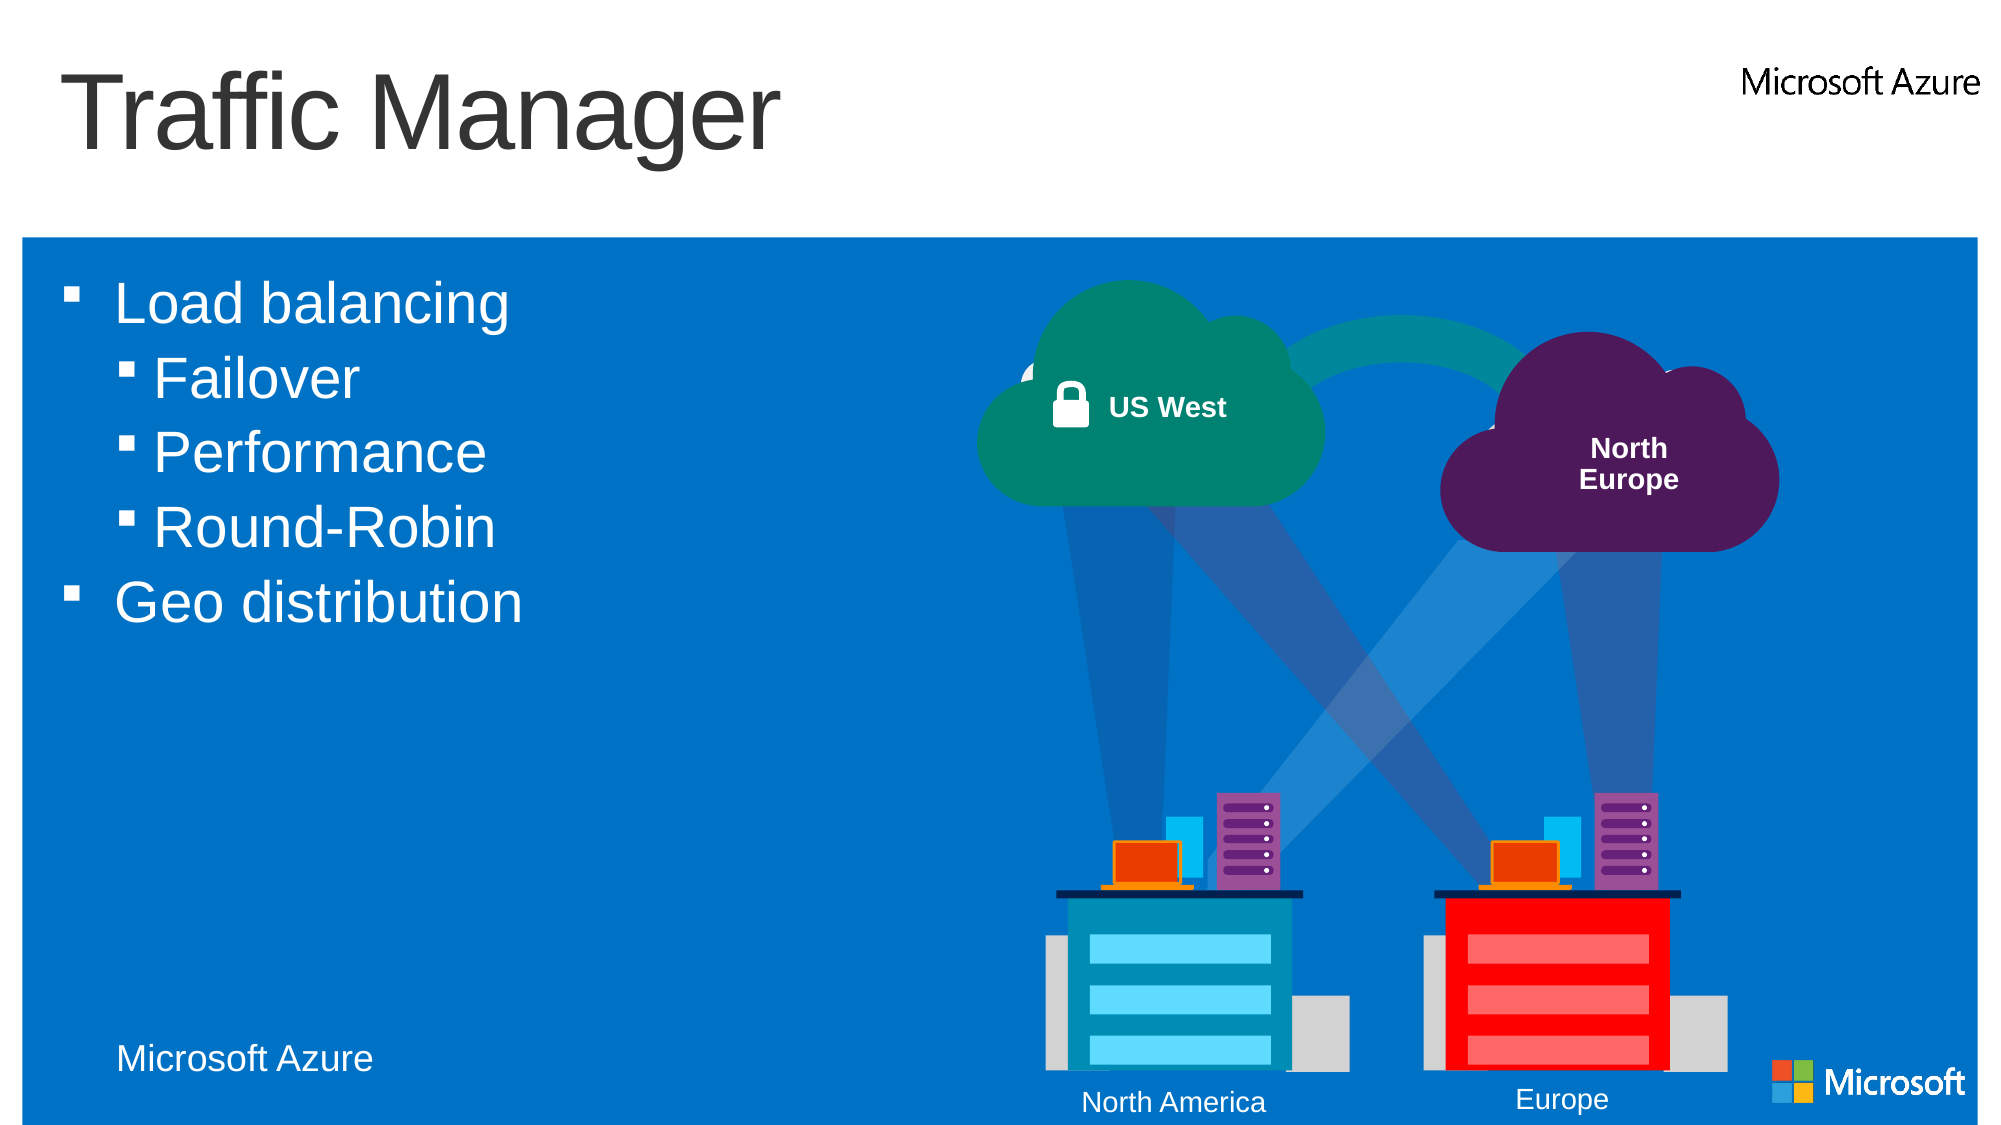

# Traffic Manager
Load balancing
Failover
Performance
Round-Robin
Geo distribution

US West

North Europe

Microsoft Azure
Europe
North America